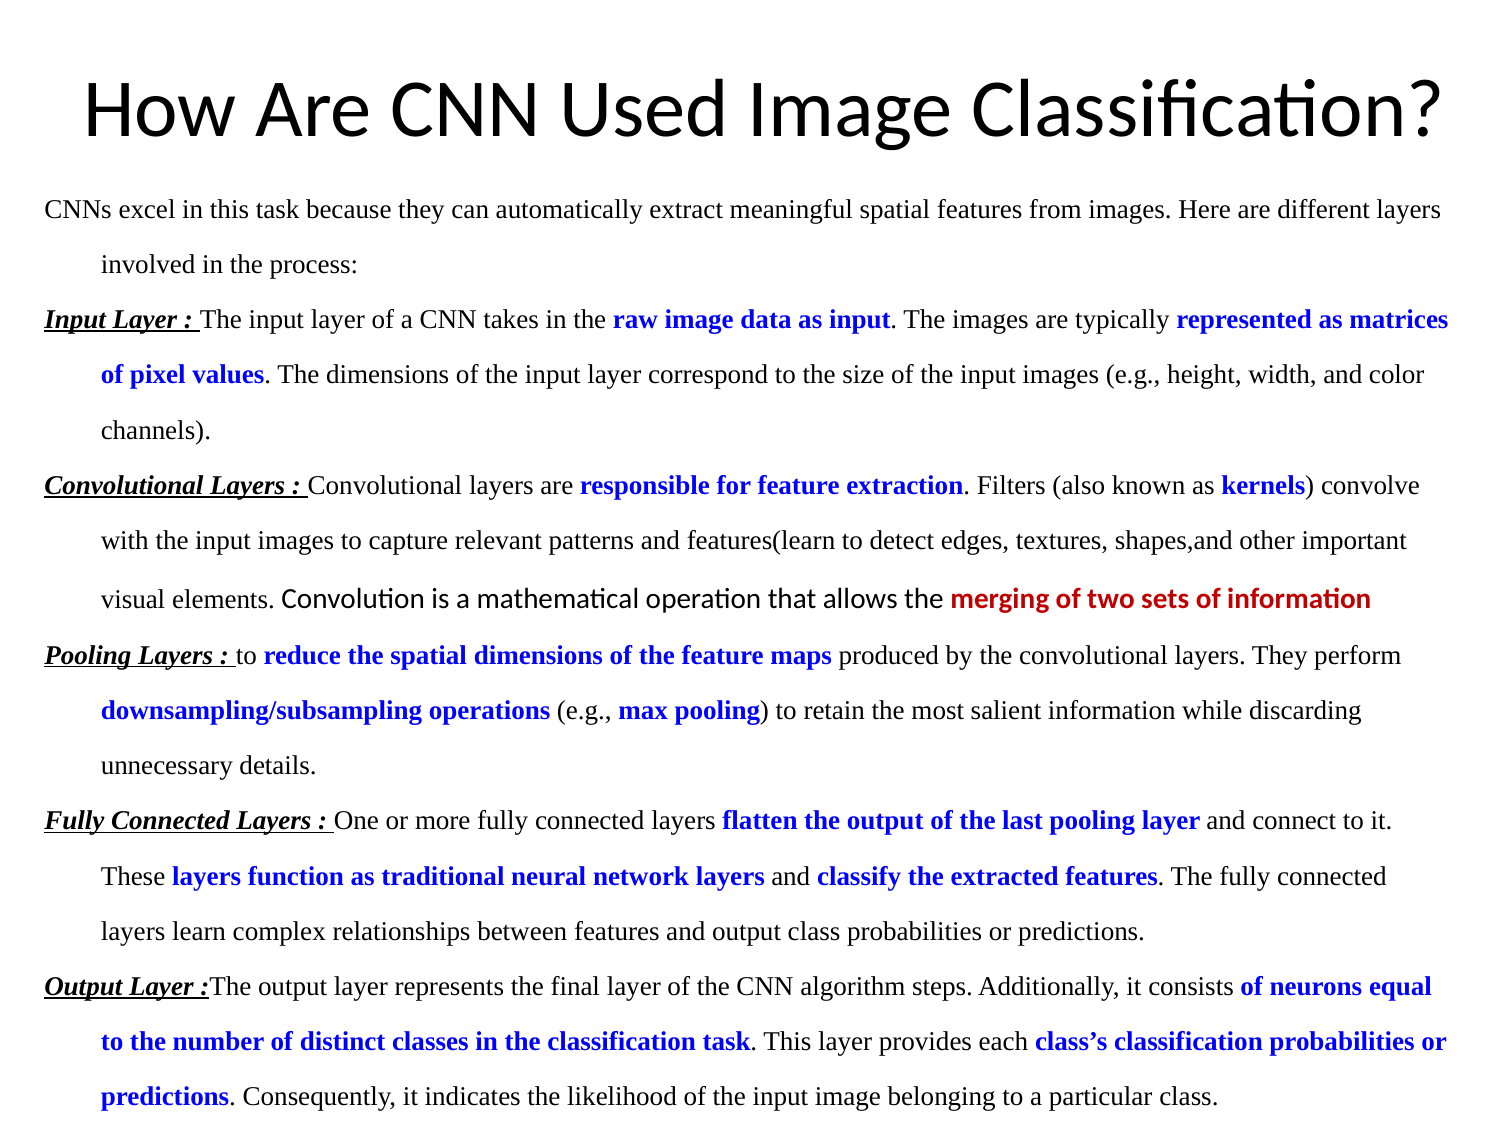

# How Are CNN Used Image Classification?
CNNs excel in this task because they can automatically extract meaningful spatial features from images. Here are different layers involved in the process:
Input Layer : The input layer of a CNN takes in the raw image data as input. The images are typically represented as matrices of pixel values. The dimensions of the input layer correspond to the size of the input images (e.g., height, width, and color channels).
Convolutional Layers : Convolutional layers are responsible for feature extraction. Filters (also known as kernels) convolve with the input images to capture relevant patterns and features(learn to detect edges, textures, shapes,and other important visual elements. Convolution is a mathematical operation that allows the merging of two sets of information
Pooling Layers : to reduce the spatial dimensions of the feature maps produced by the convolutional layers. They perform downsampling/subsampling operations (e.g., max pooling) to retain the most salient information while discarding unnecessary details.
Fully Connected Layers : One or more fully connected layers flatten the output of the last pooling layer and connect to it. These layers function as traditional neural network layers and classify the extracted features. The fully connected layers learn complex relationships between features and output class probabilities or predictions.
Output Layer :The output layer represents the final layer of the CNN algorithm steps. Additionally, it consists of neurons equal to the number of distinct classes in the classification task. This layer provides each class’s classification probabilities or predictions. Consequently, it indicates the likelihood of the input image belonging to a particular class.